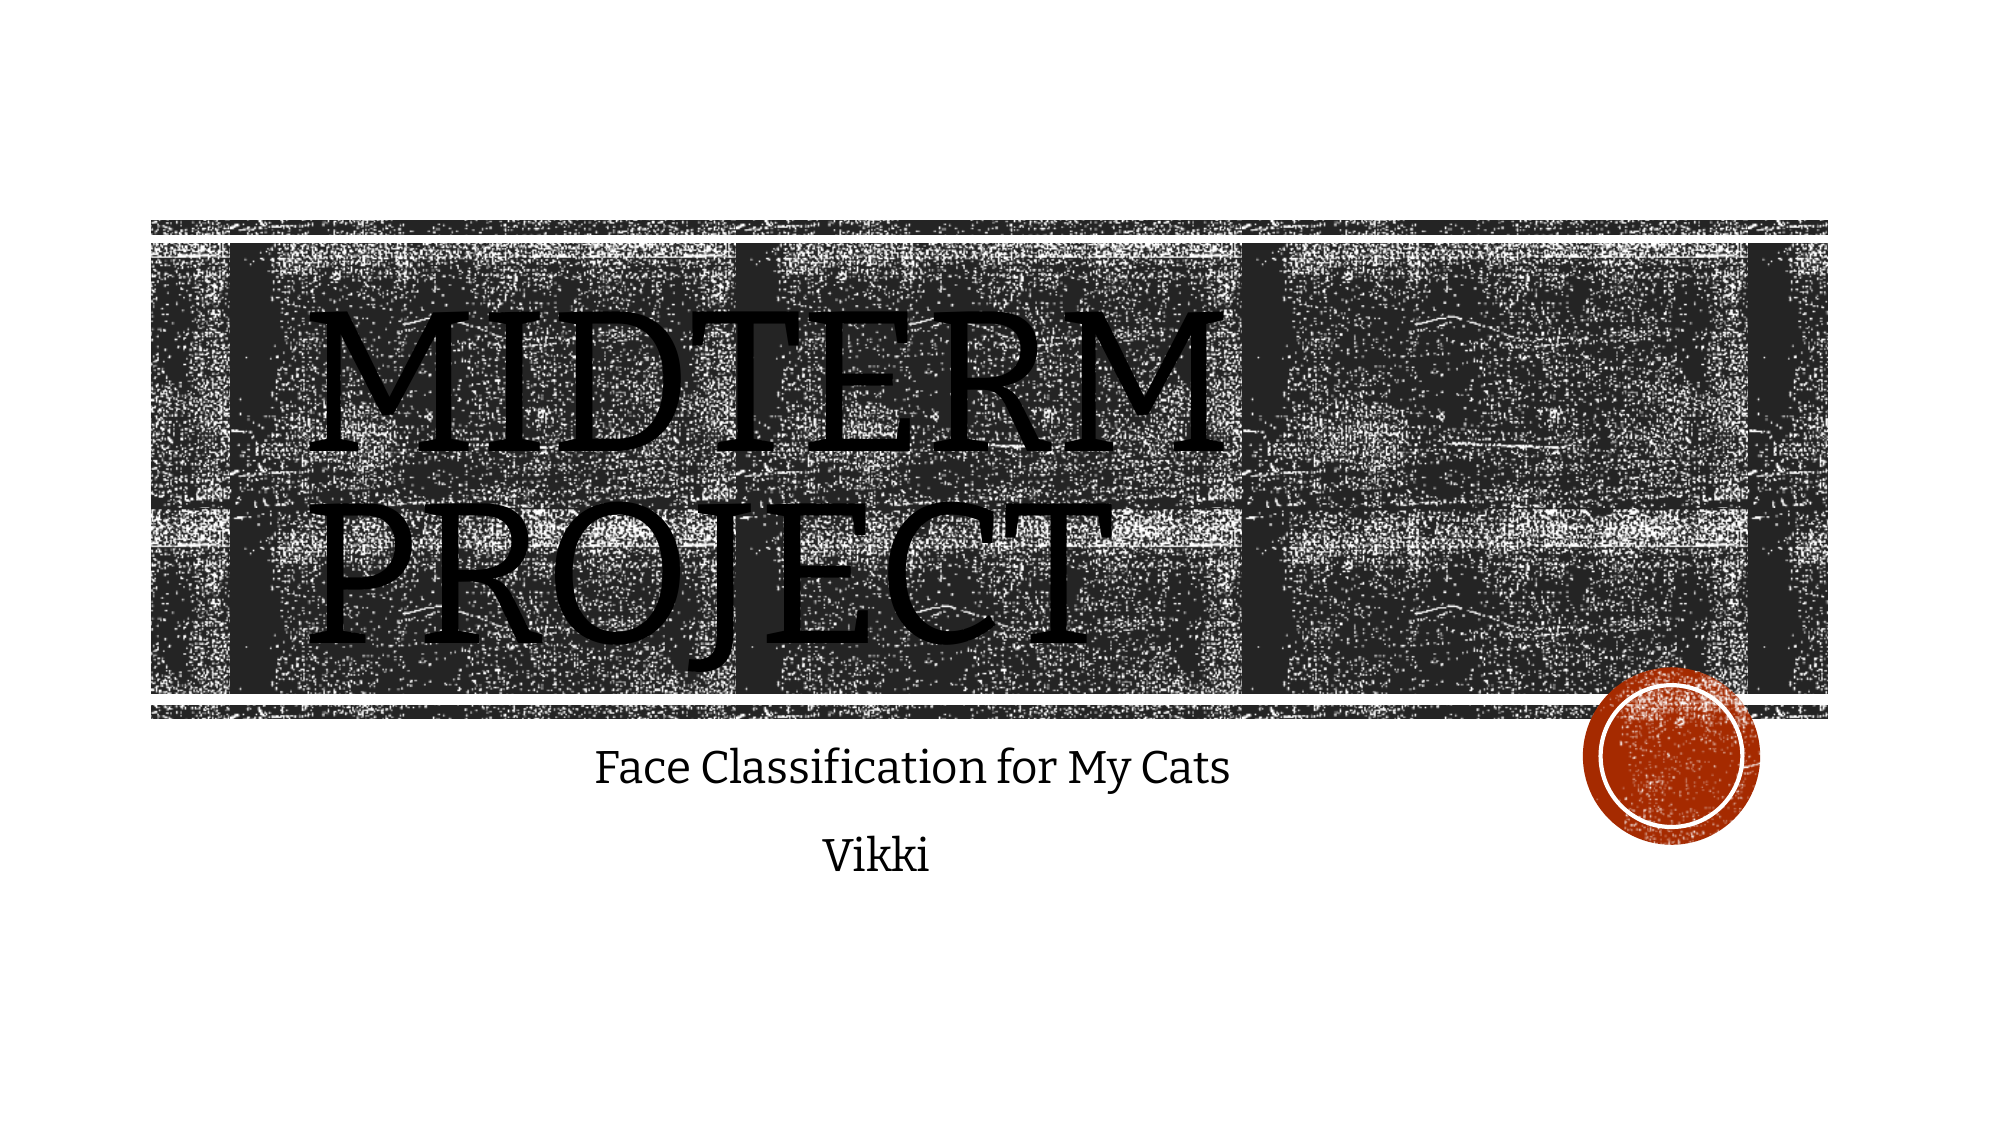

# Midterm pROJECT
	Face Classification for My Cats
	Vikki